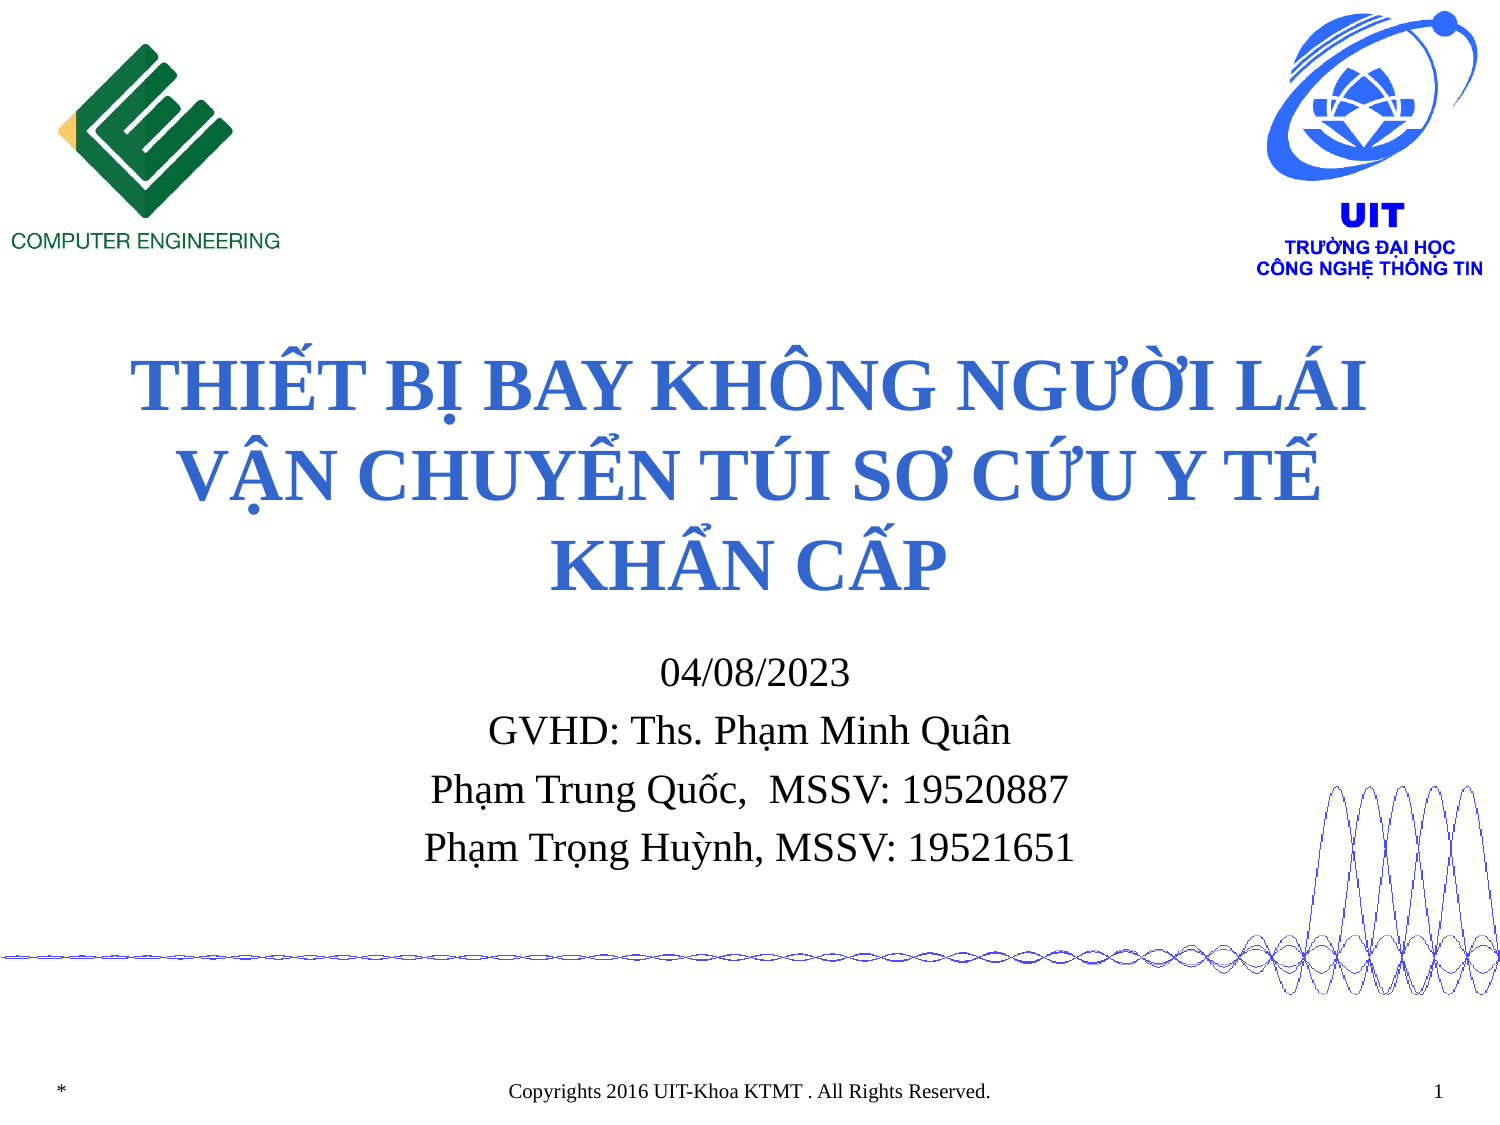

# THIẾT BỊ BAY KHÔNG NGƯỜI LÁI VẬN CHUYỂN TÚI SƠ CỨU Y TẾ KHẨN CẤP
 04/08/2023
GVHD: Ths. Phạm Minh Quân
Phạm Trung Quốc,  MSSV: 19520887
Phạm Trọng Huỳnh, MSSV: 19521651
*
Copyrights 2016 UIT-Khoa KTMT . All Rights Reserved.
1